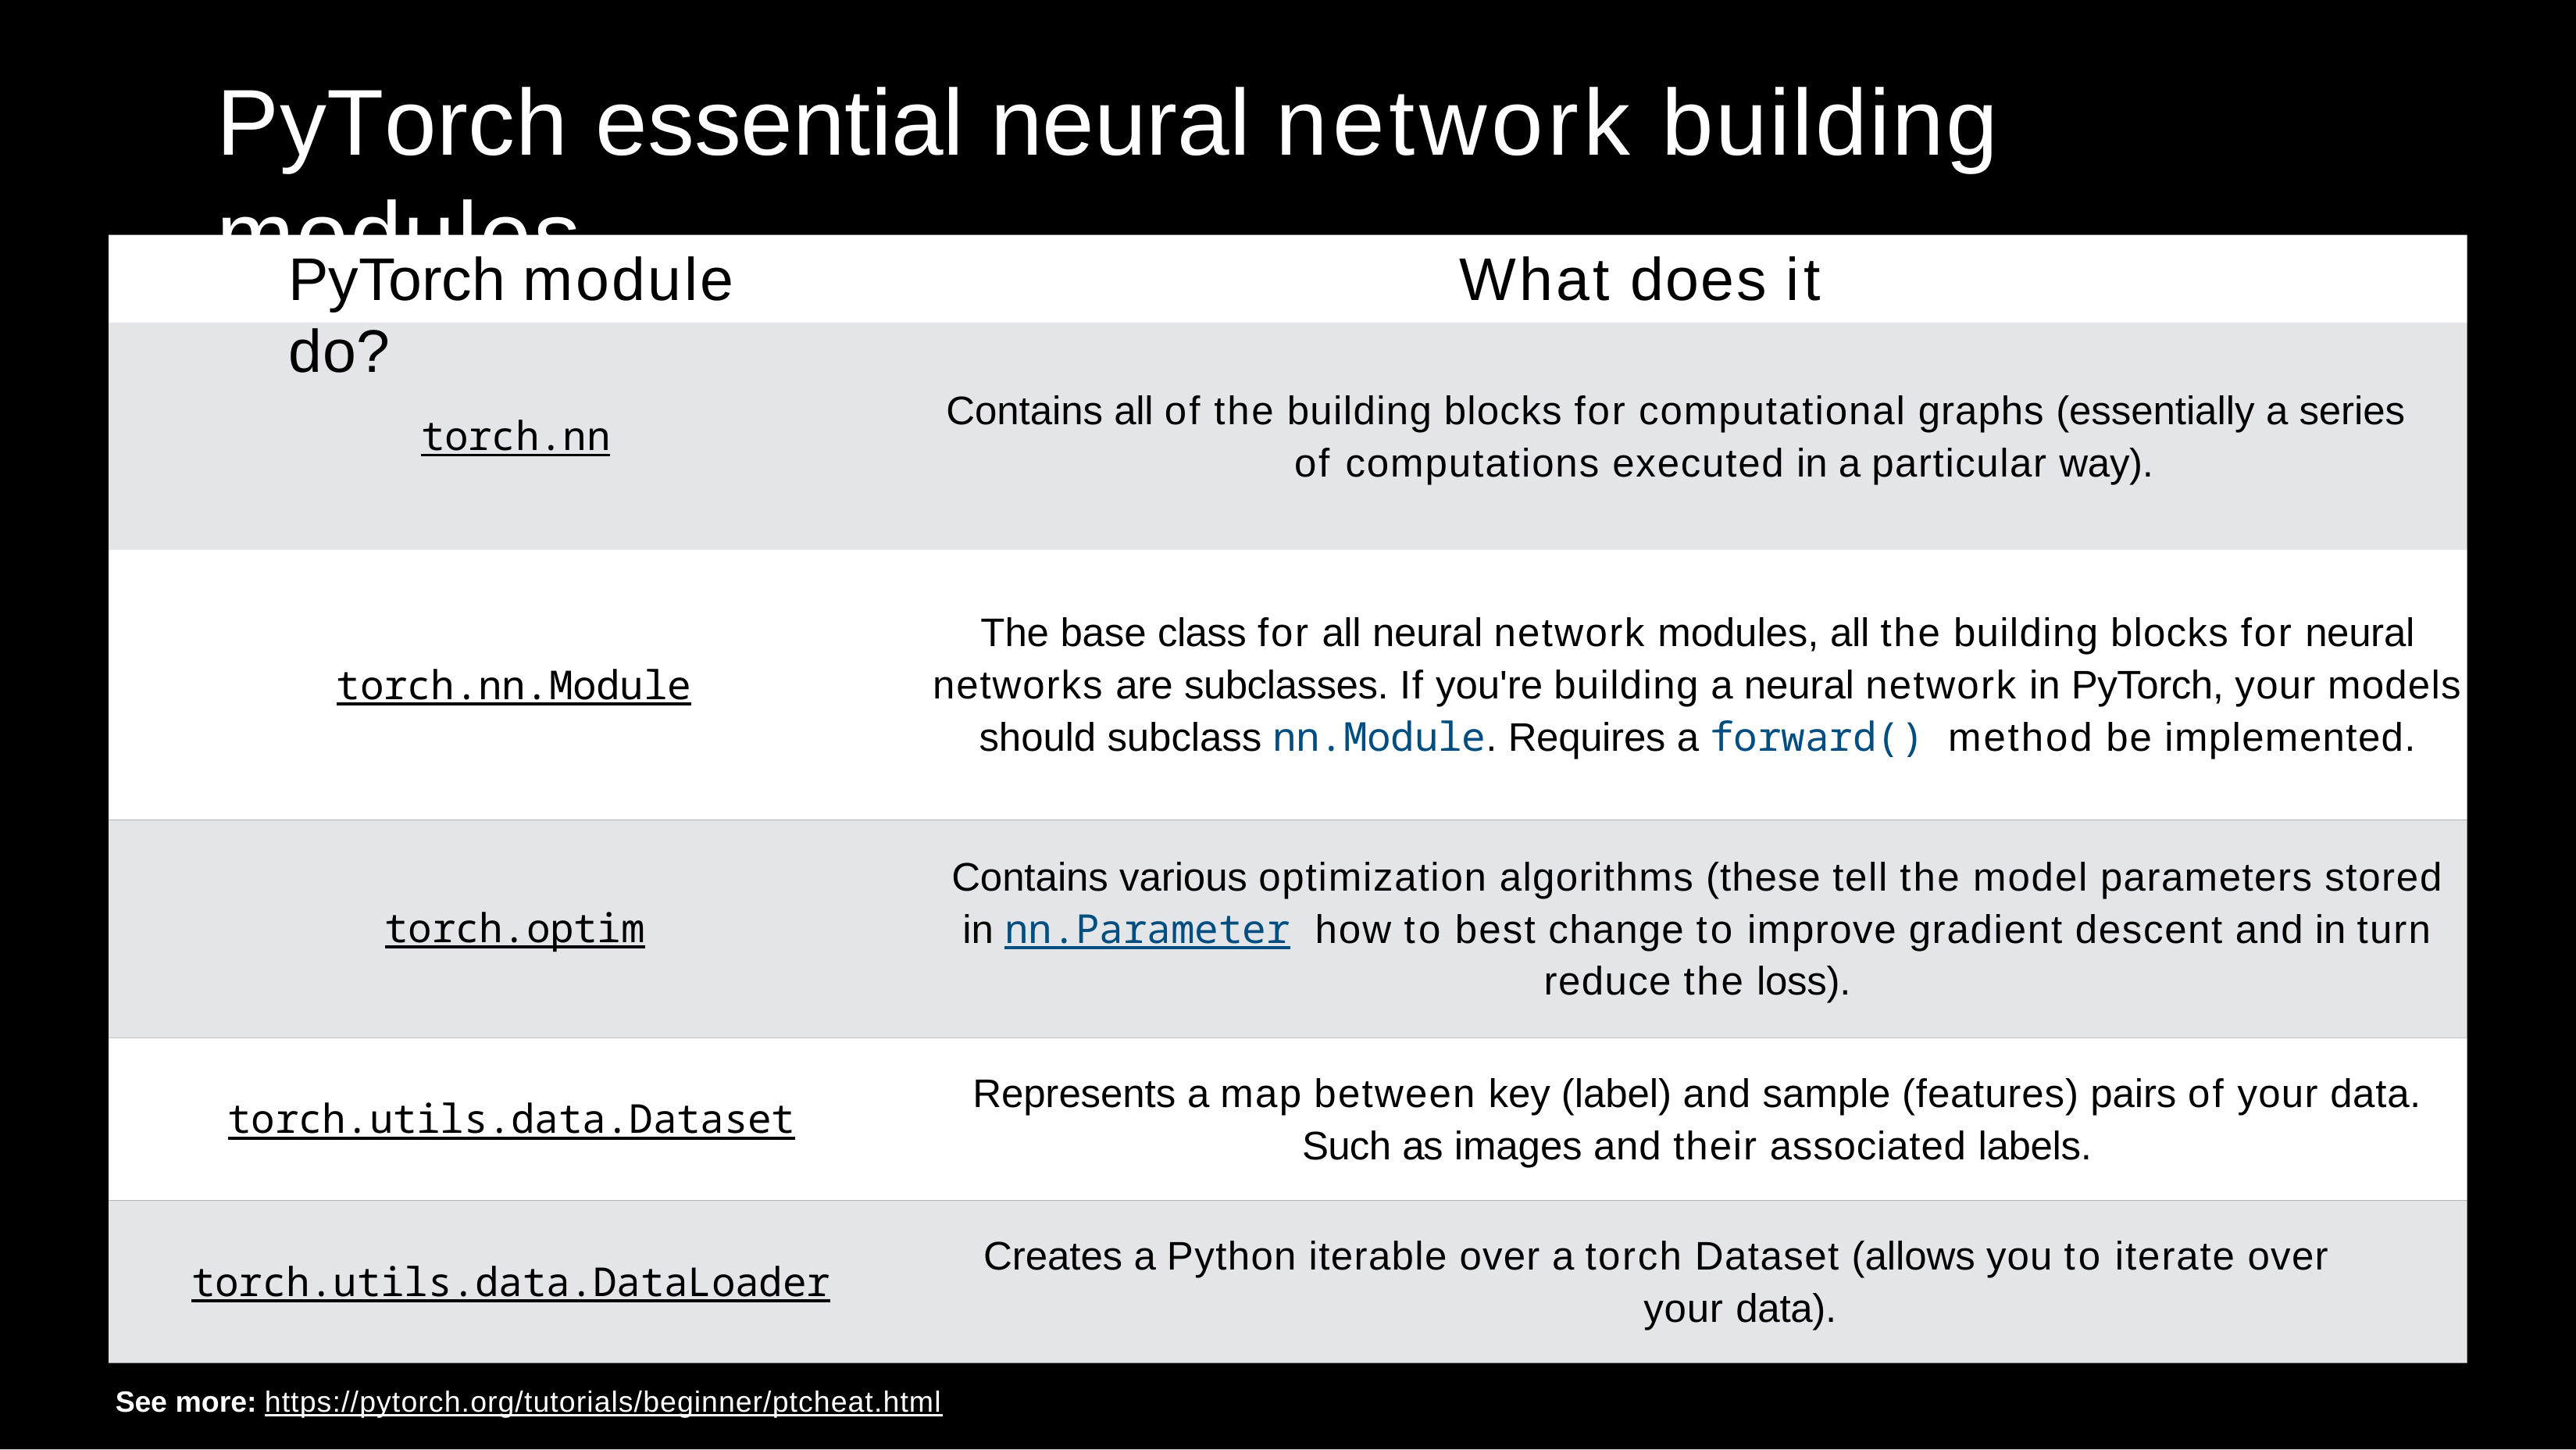

# PyTorch essential neural network building modules

PyTorch module	What does it do?
Contains all of the building blocks for computational graphs (essentially a series of computations executed in a particular way).
torch.nn
The base class for all neural network modules, all the building blocks for neural networks are subclasses. If you're building a neural network in PyTorch, your models should subclass nn.Module. Requires a forward() method be implemented.
torch.nn.Module
Contains various optimization algorithms (these tell the model parameters stored in nn.Parameter how to best change to improve gradient descent and in turn reduce the loss).
torch.optim
Represents a map between key (label) and sample (features) pairs of your data.
Such as images and their associated labels.
torch.utils.data.Dataset
Creates a Python iterable over a torch Dataset (allows you to iterate over your data).
torch.utils.data.DataLoader
See more: https://pytorch.org/tutorials/beginner/ptcheat.html